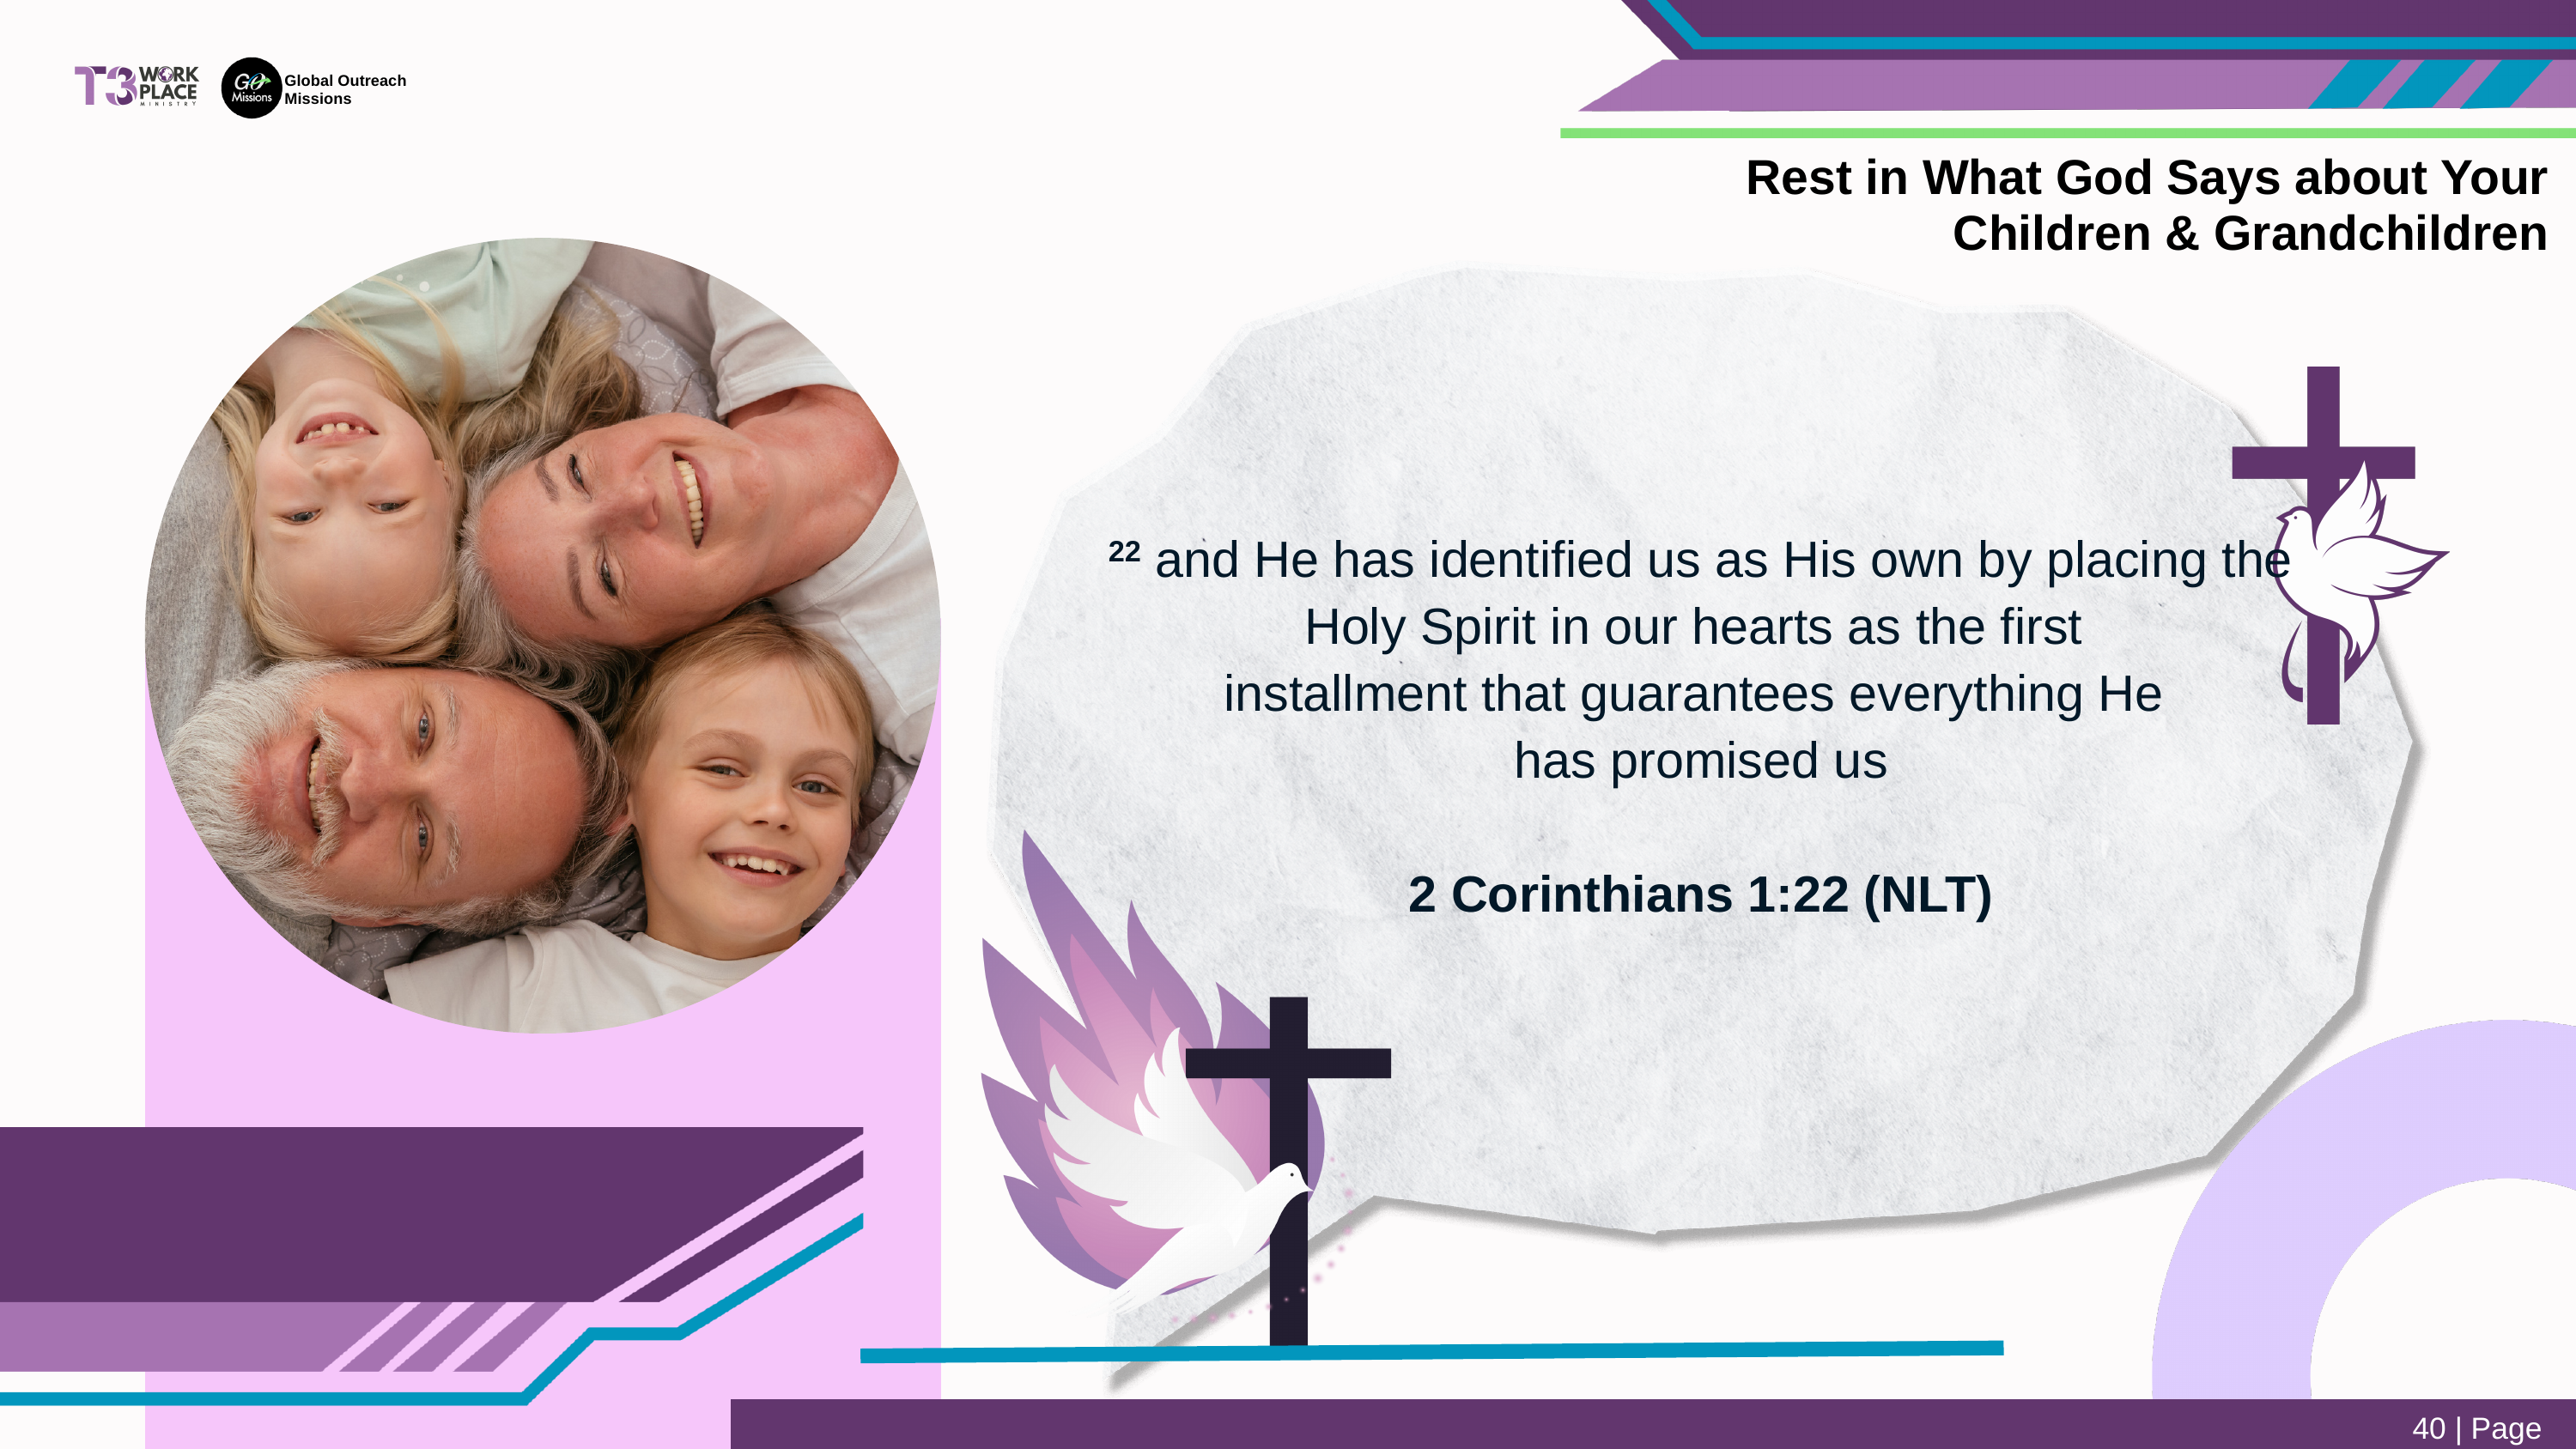

Global Outreach
Missions
Rest in What God Says about Your Children & Grandchildren

22 and He has identified us as His own by placing the Holy Spirit in our hearts as the first
installment that guarantees everything He
has promised us

2 Corinthians 1:22 (NLT)

40 | Page